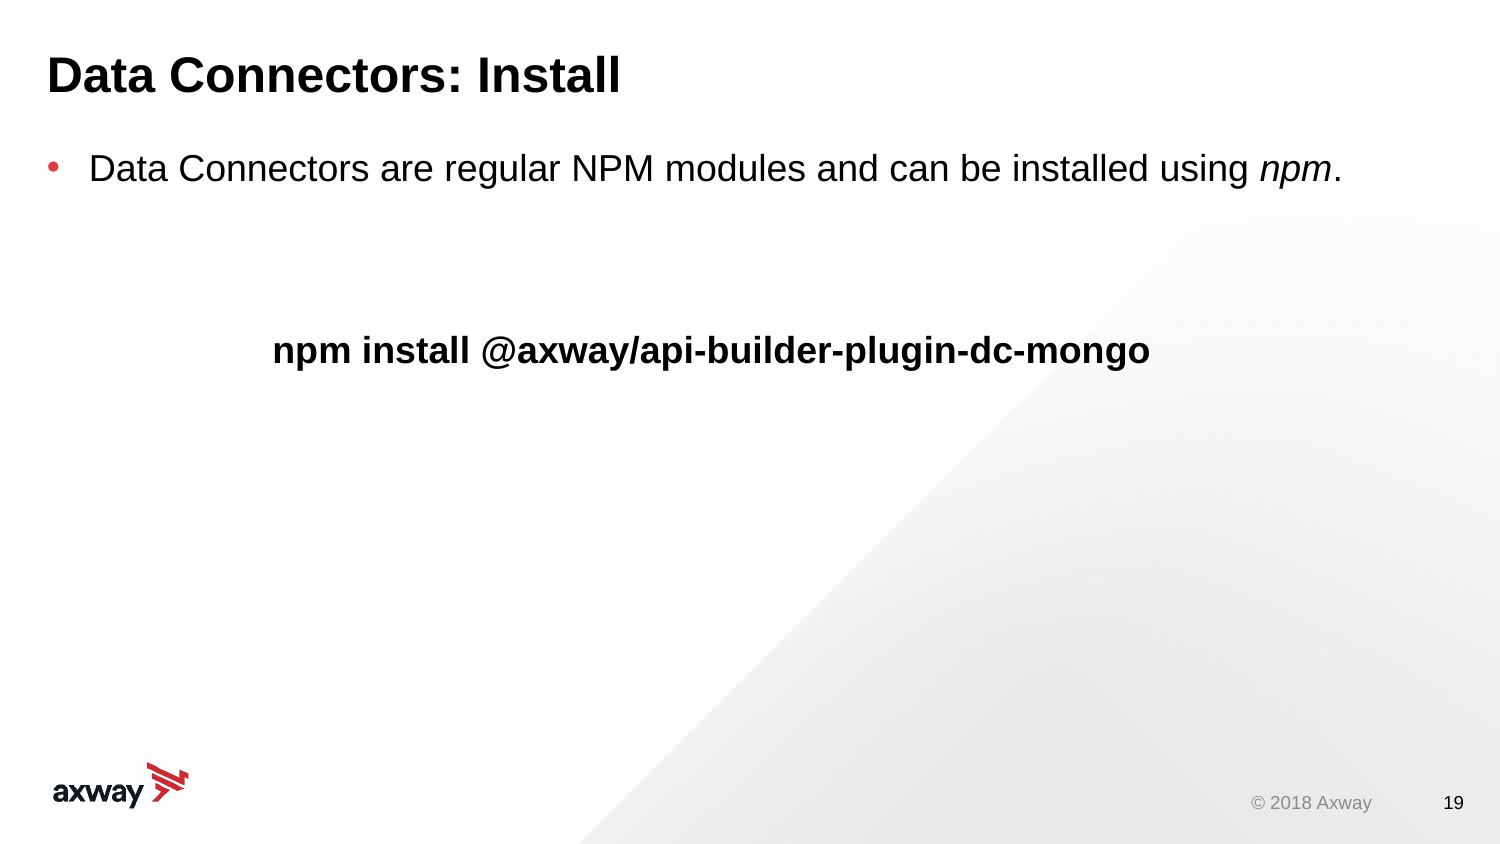

# Data Connectors: Install
Data Connectors are regular NPM modules and can be installed using npm.

npm install @axway/api-builder-plugin-dc-mongo
© 2018 Axway